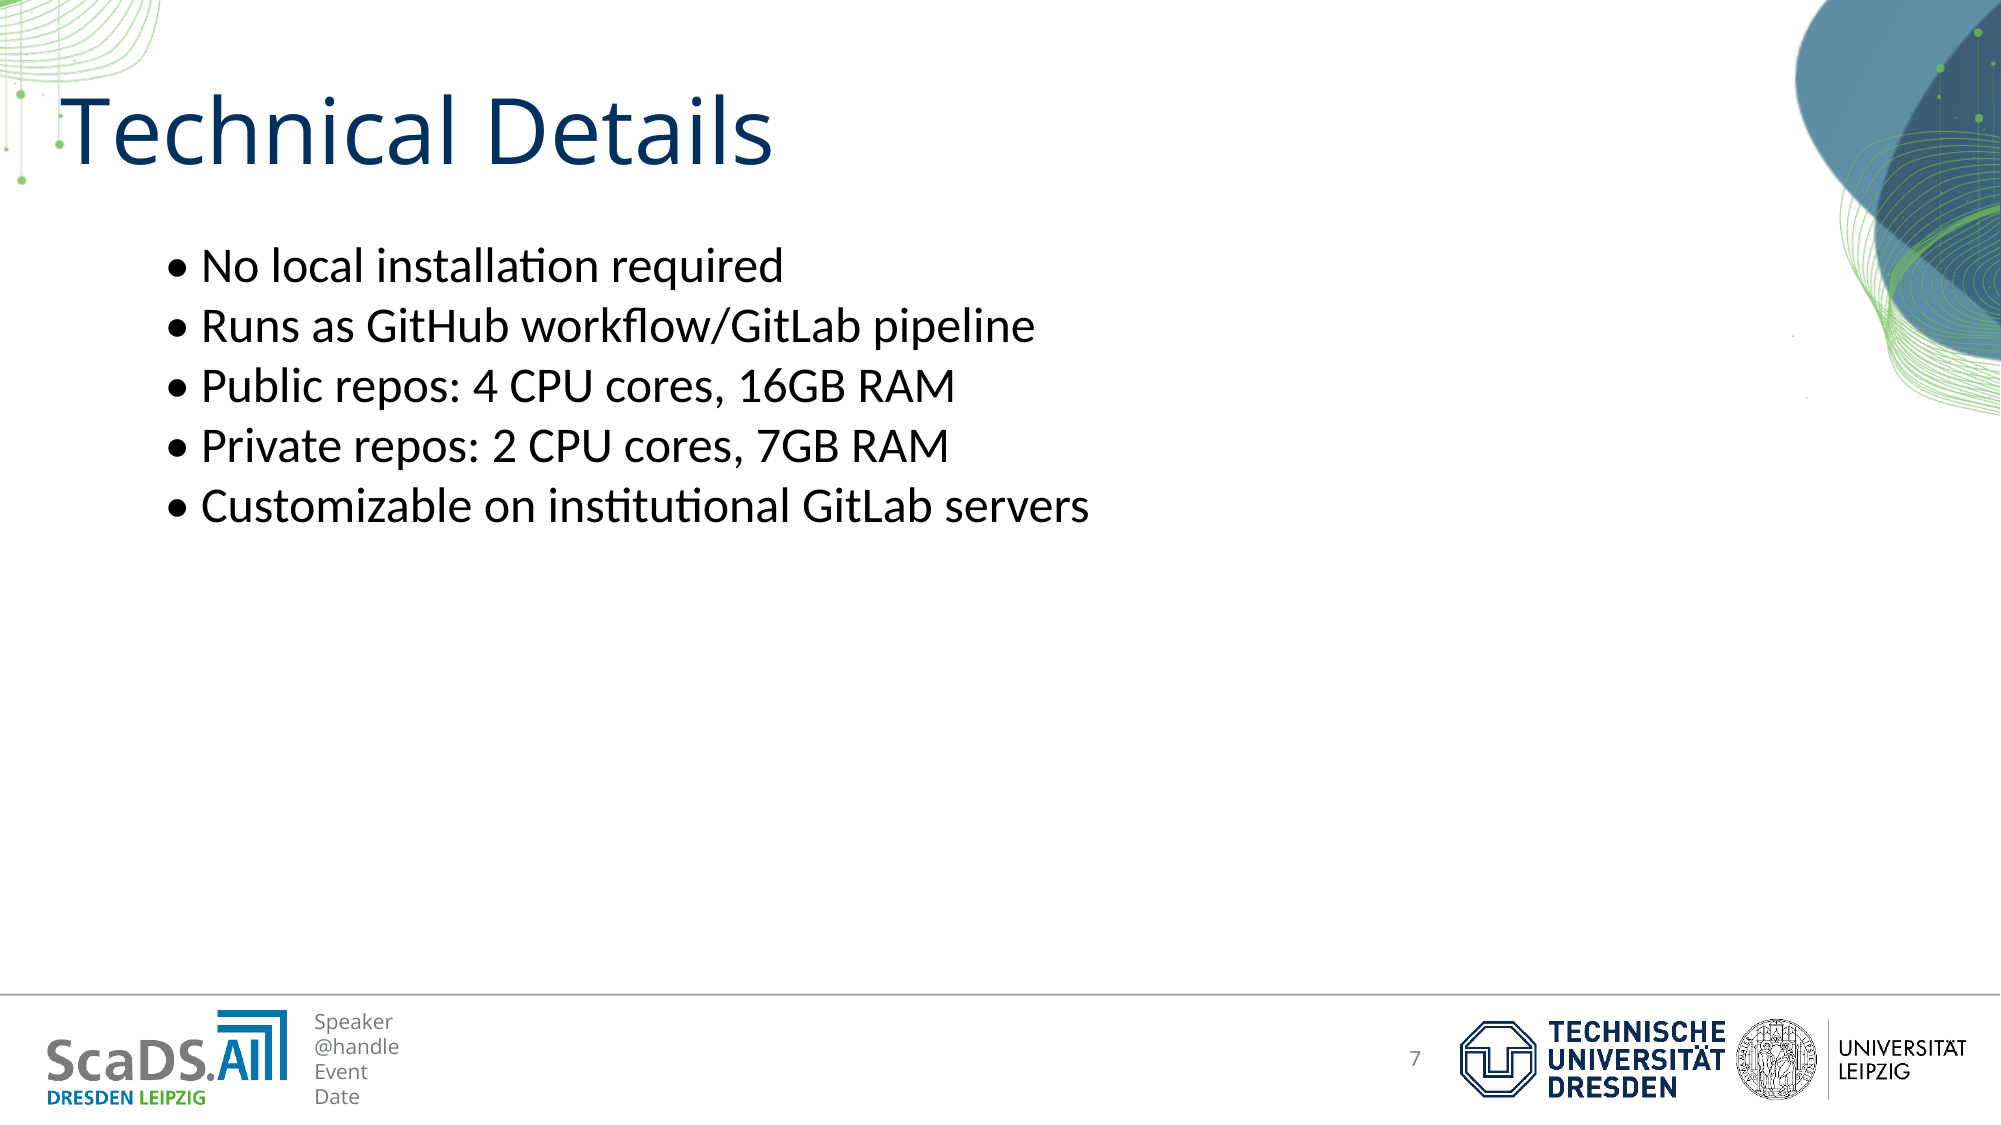

# Technical Details
• No local installation required
• Runs as GitHub workflow/GitLab pipeline
• Public repos: 4 CPU cores, 16GB RAM
• Private repos: 2 CPU cores, 7GB RAM
• Customizable on institutional GitLab servers